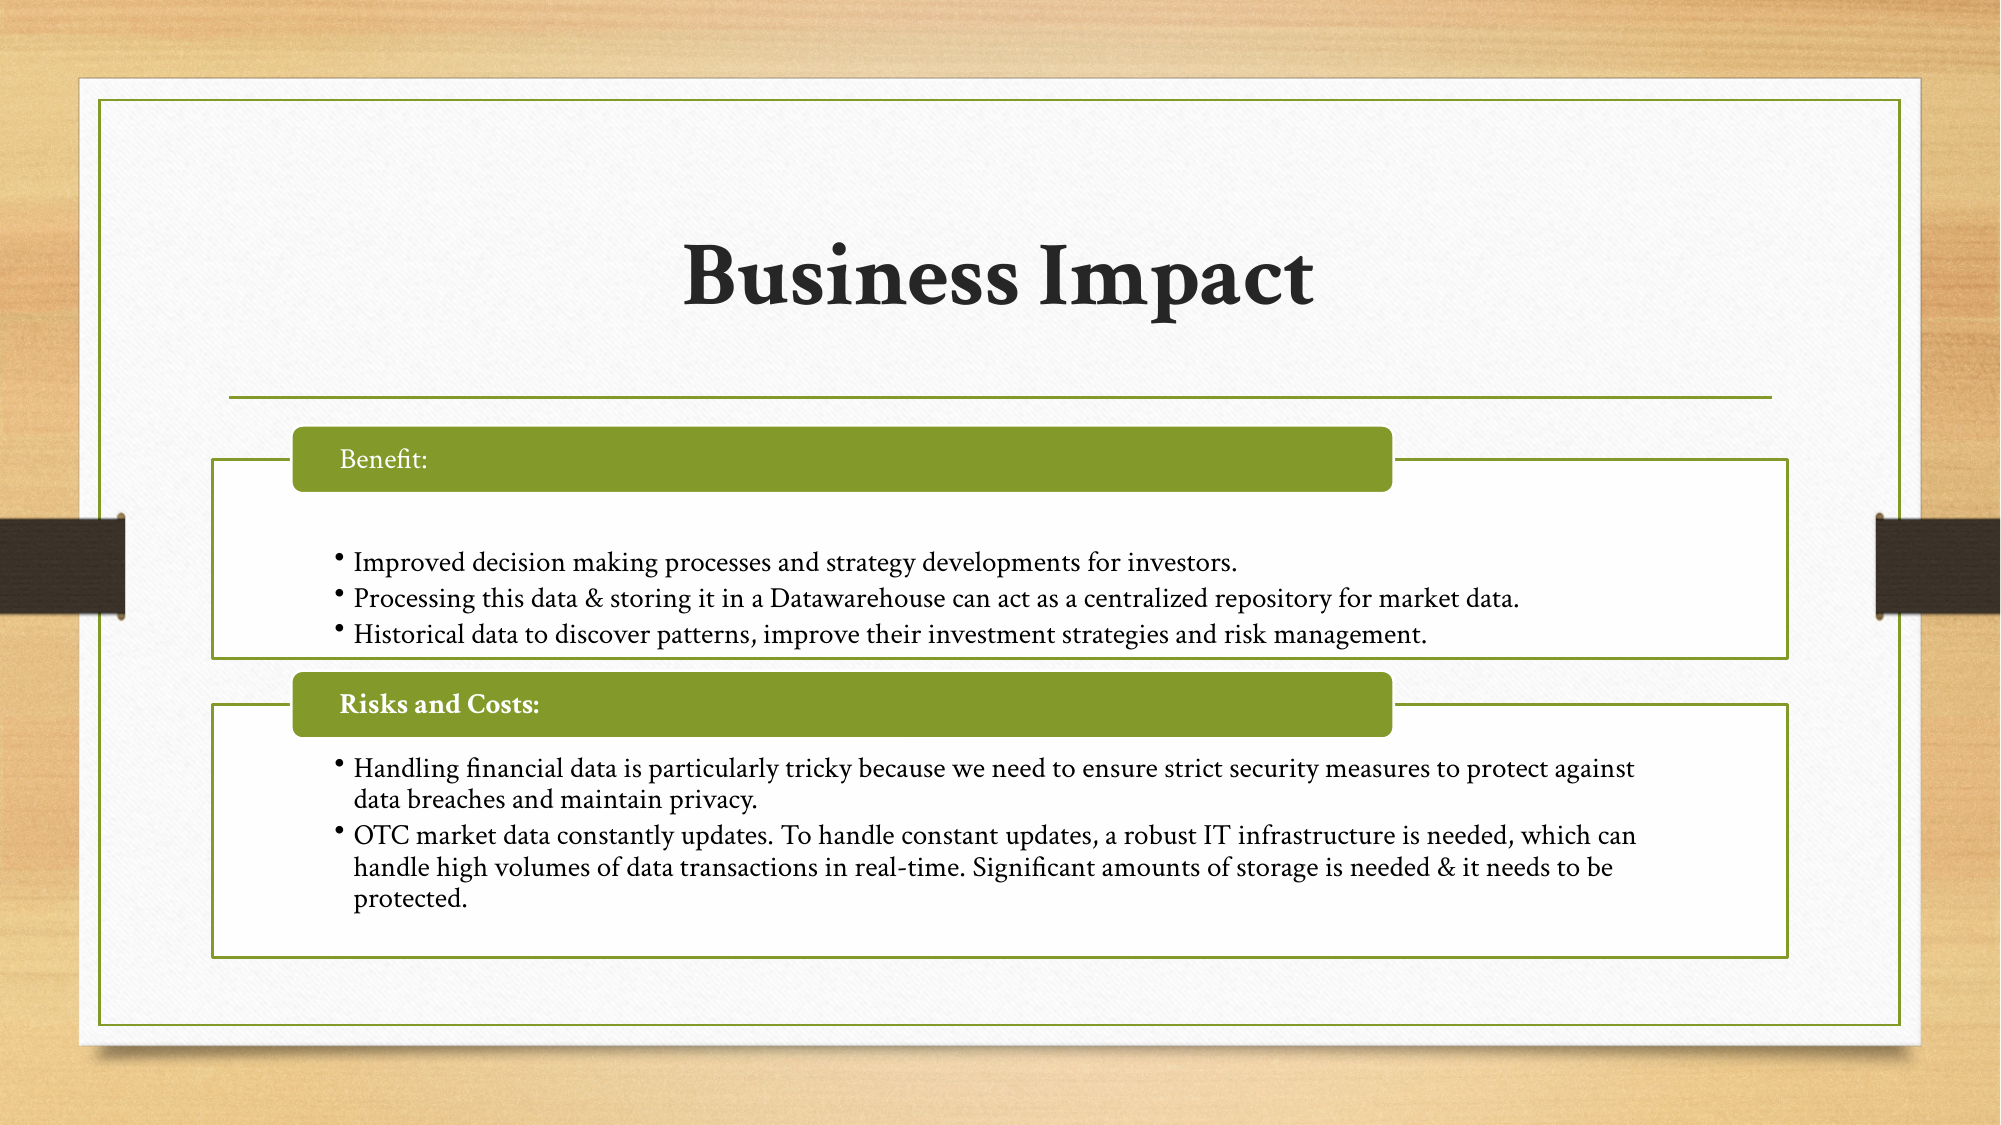

# Business Impact

Improved decision making processes and strategy developments for investors.
Processing this data & storing it in a Datawarehouse can act as a centralized repository for market data.
Historical data to discover patterns, improve their investment strategies and risk management.
Benefit:
Handling financial data is particularly tricky because we need to ensure strict security measures to protect against data breaches and maintain privacy.
OTC market data constantly updates. To handle constant updates, a robust IT infrastructure is needed, which can handle high volumes of data transactions in real-time. Significant amounts of storage is needed & it needs to be protected.
Risks and Costs: